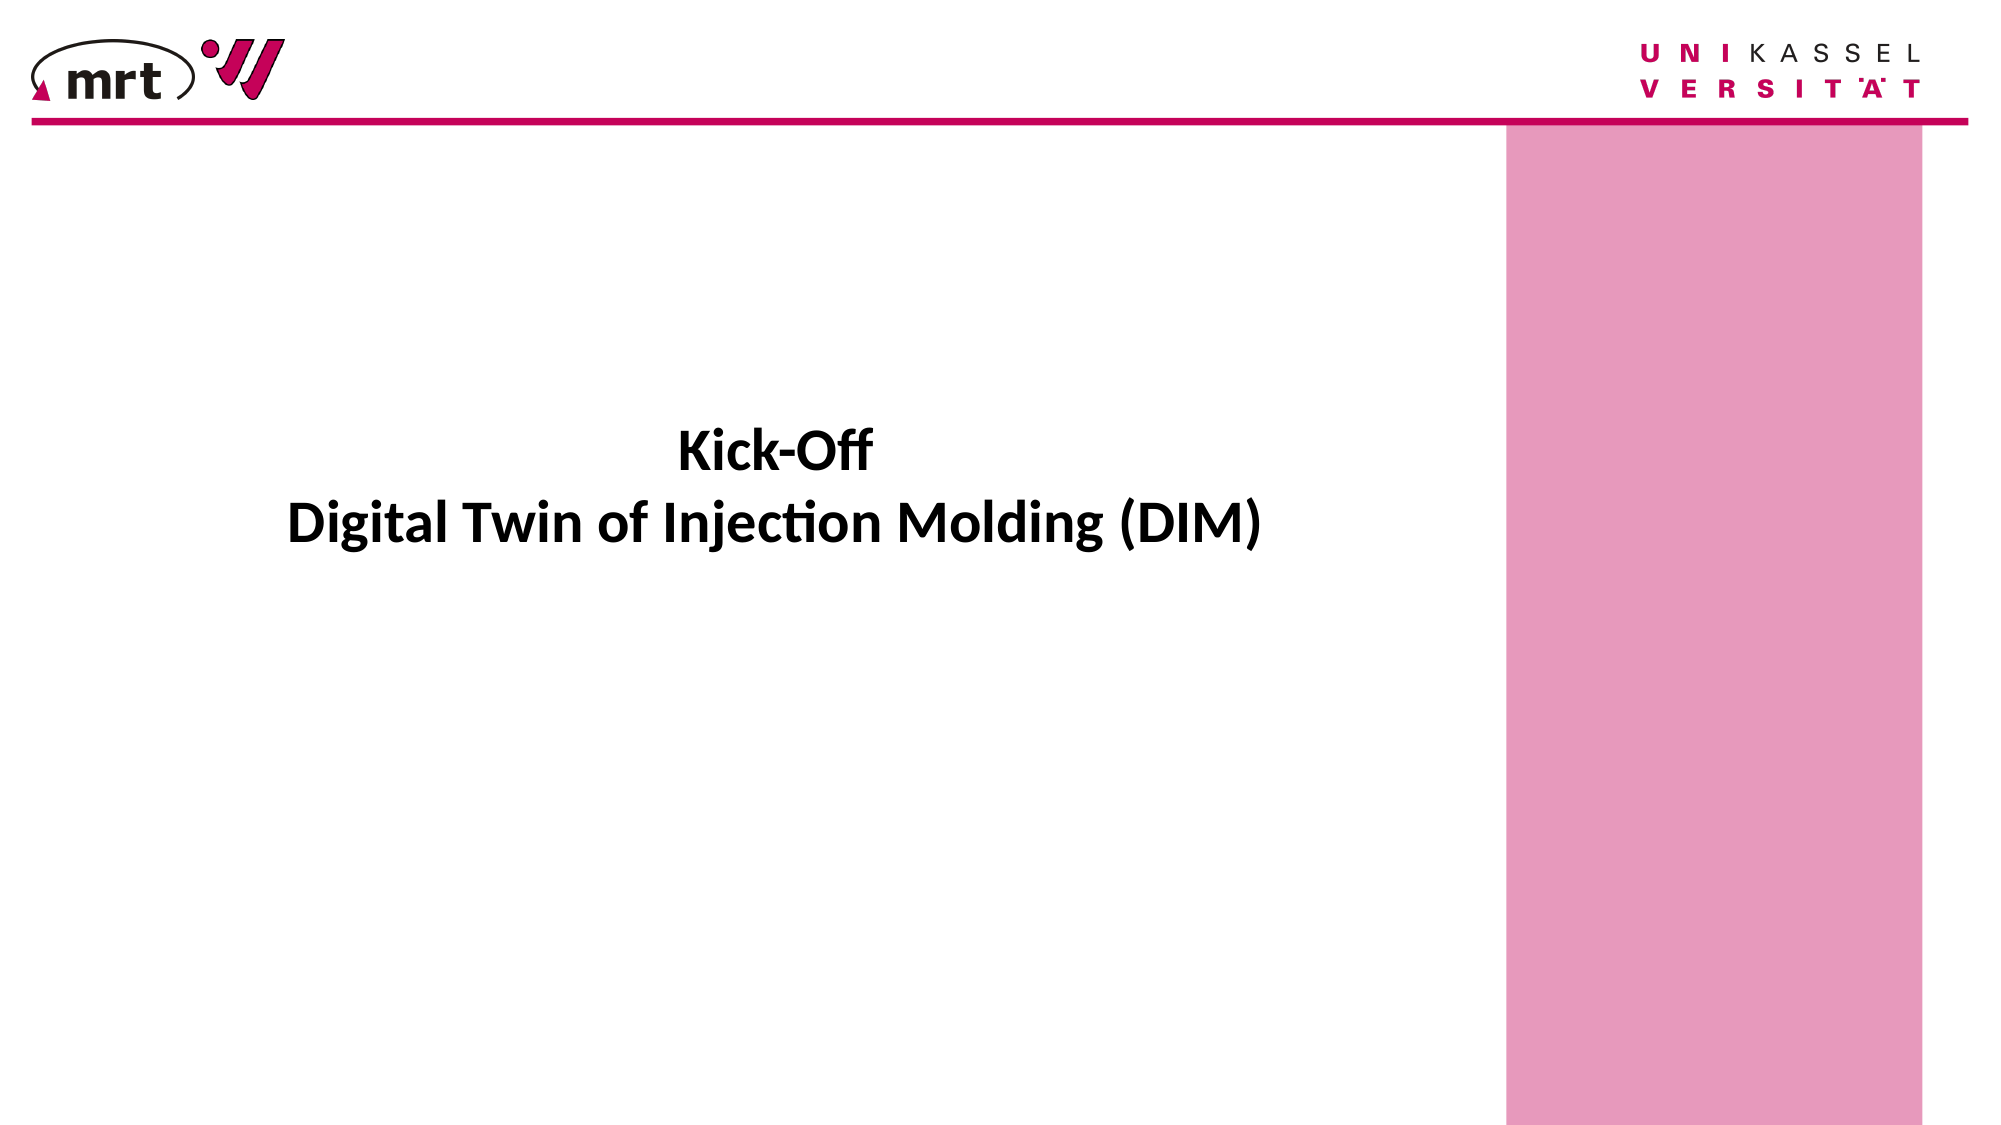

Kick-Off
Digital Twin of Injection Molding (DIM)